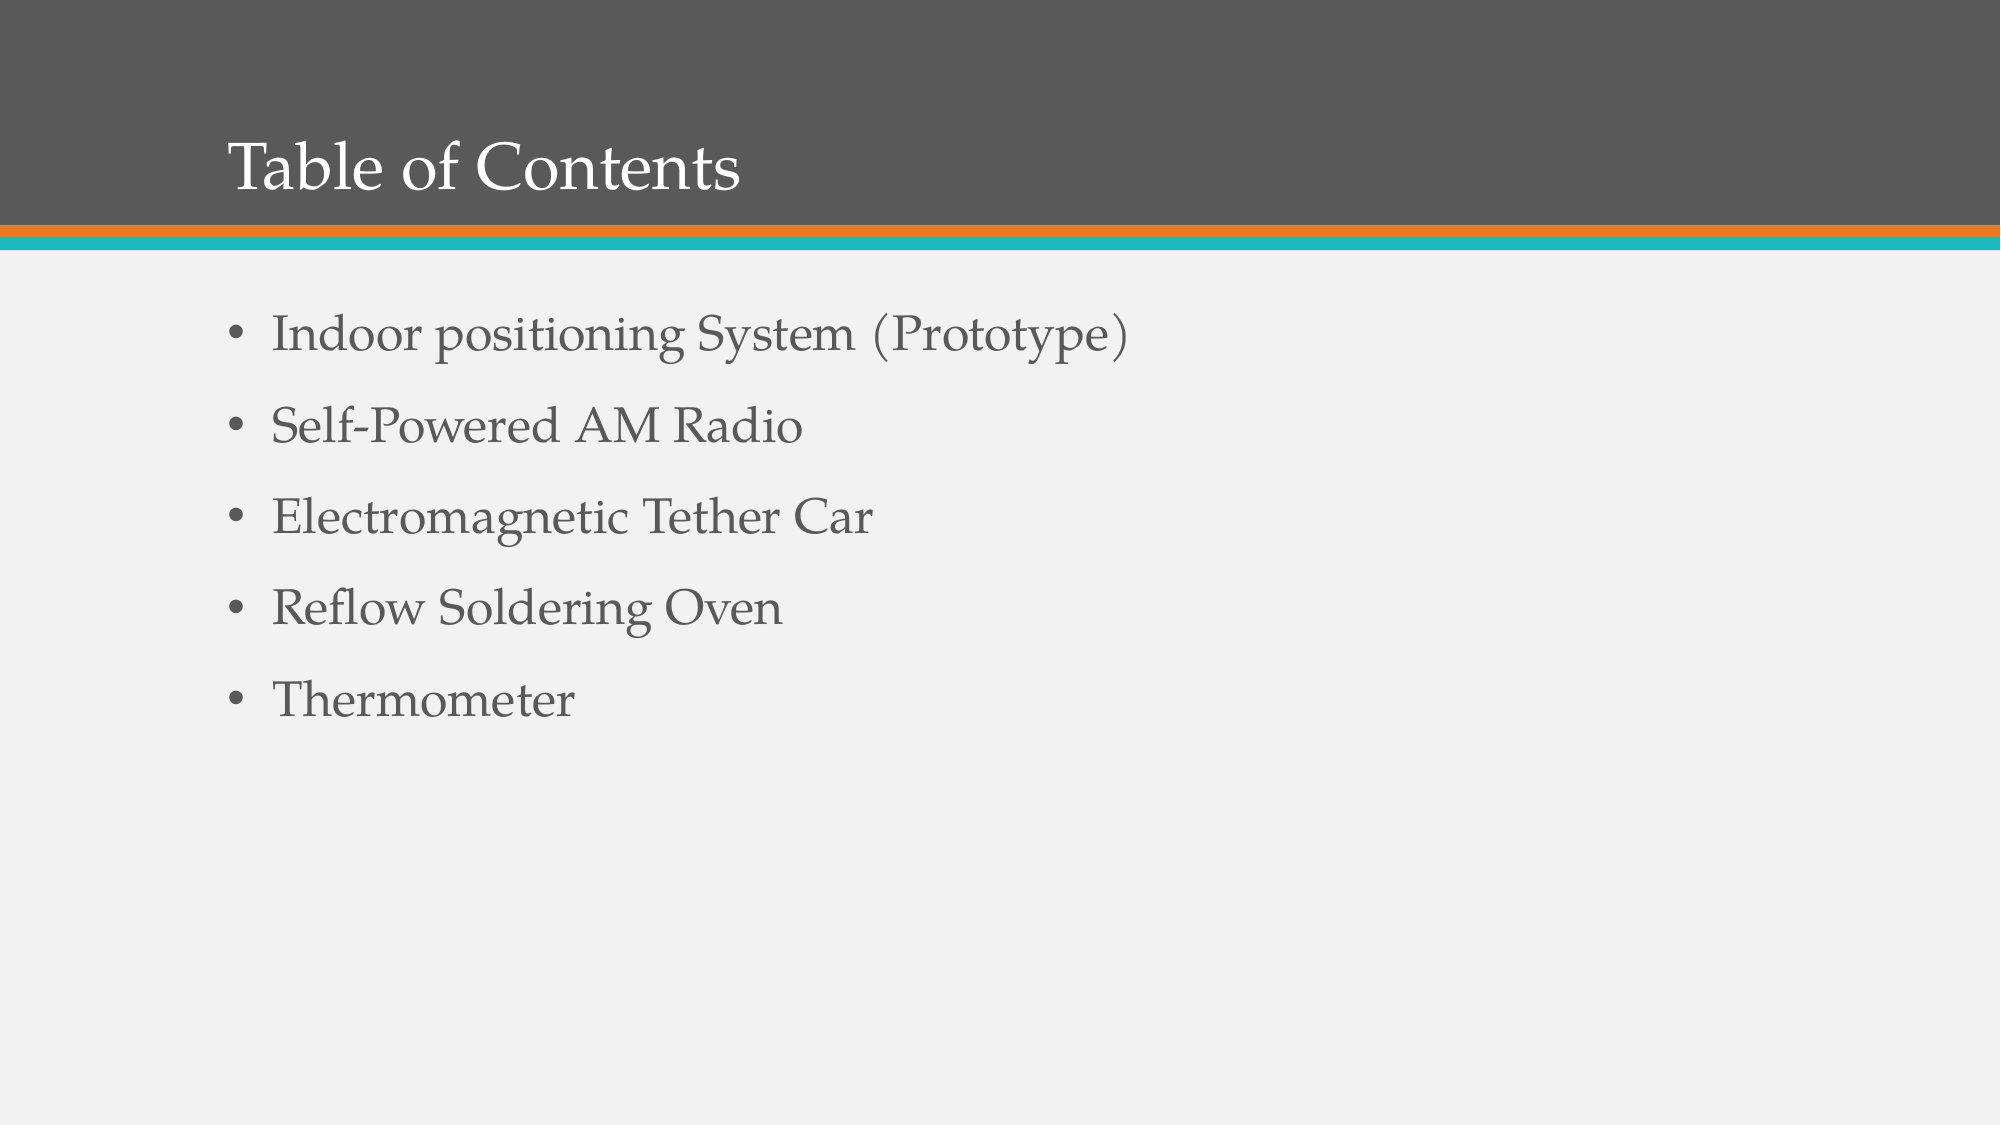

# Table of Contents
Indoor positioning System (Prototype)
Self-Powered AM Radio
Electromagnetic Tether Car
Reflow Soldering Oven
Thermometer